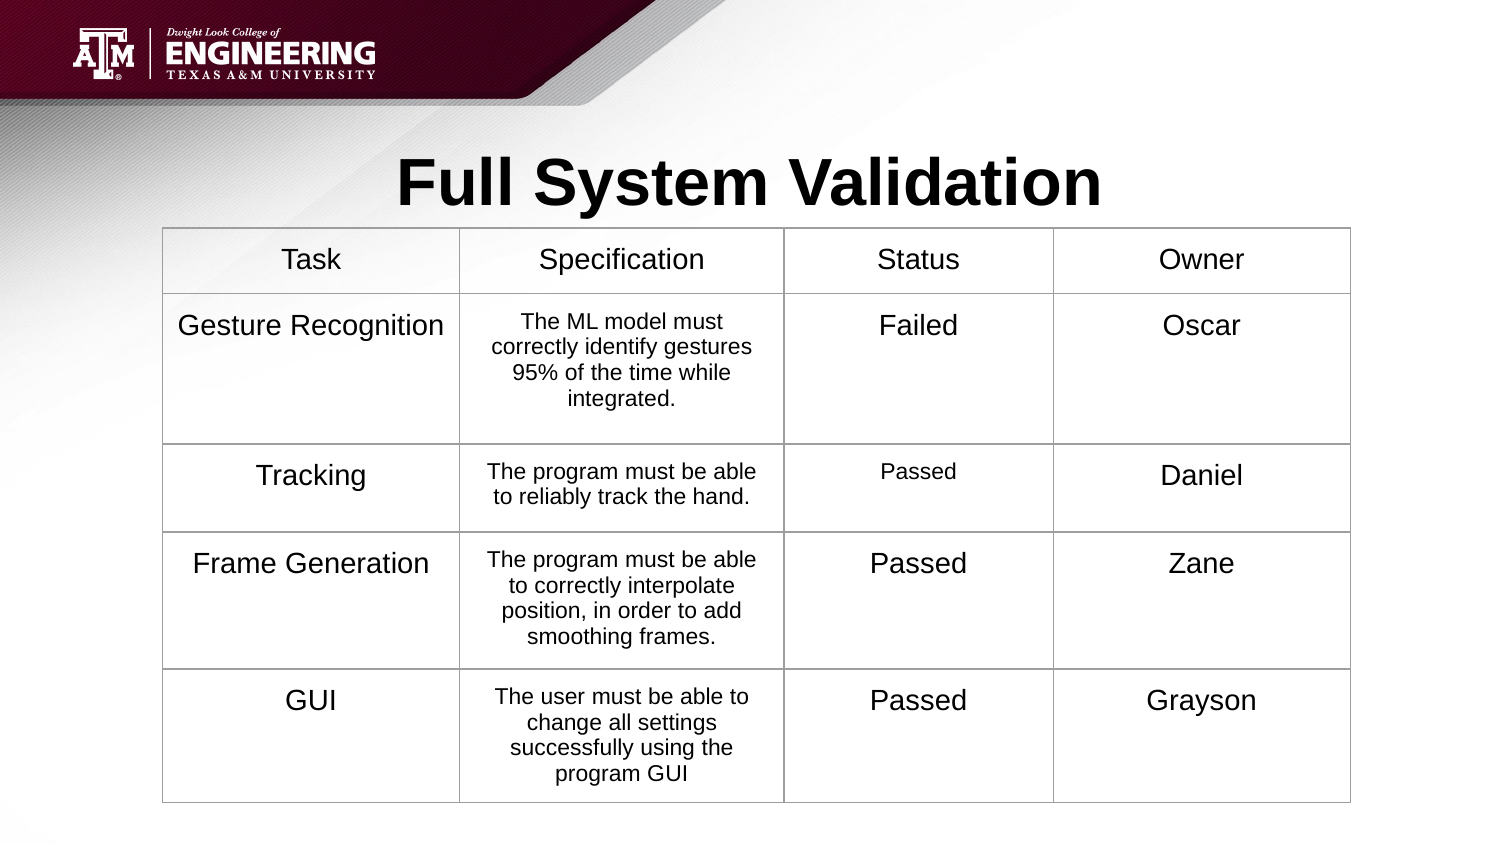

# Full System Validation
| Task | Specification | Status | Owner |
| --- | --- | --- | --- |
| Gesture Recognition | The ML model must correctly identify gestures 95% of the time while integrated. | Failed | Oscar |
| Tracking | The program must be able to reliably track the hand. | Passed | Daniel |
| Frame Generation | The program must be able to correctly interpolate position, in order to add smoothing frames. | Passed | Zane |
| GUI | The user must be able to change all settings successfully using the program GUI | Passed | Grayson |